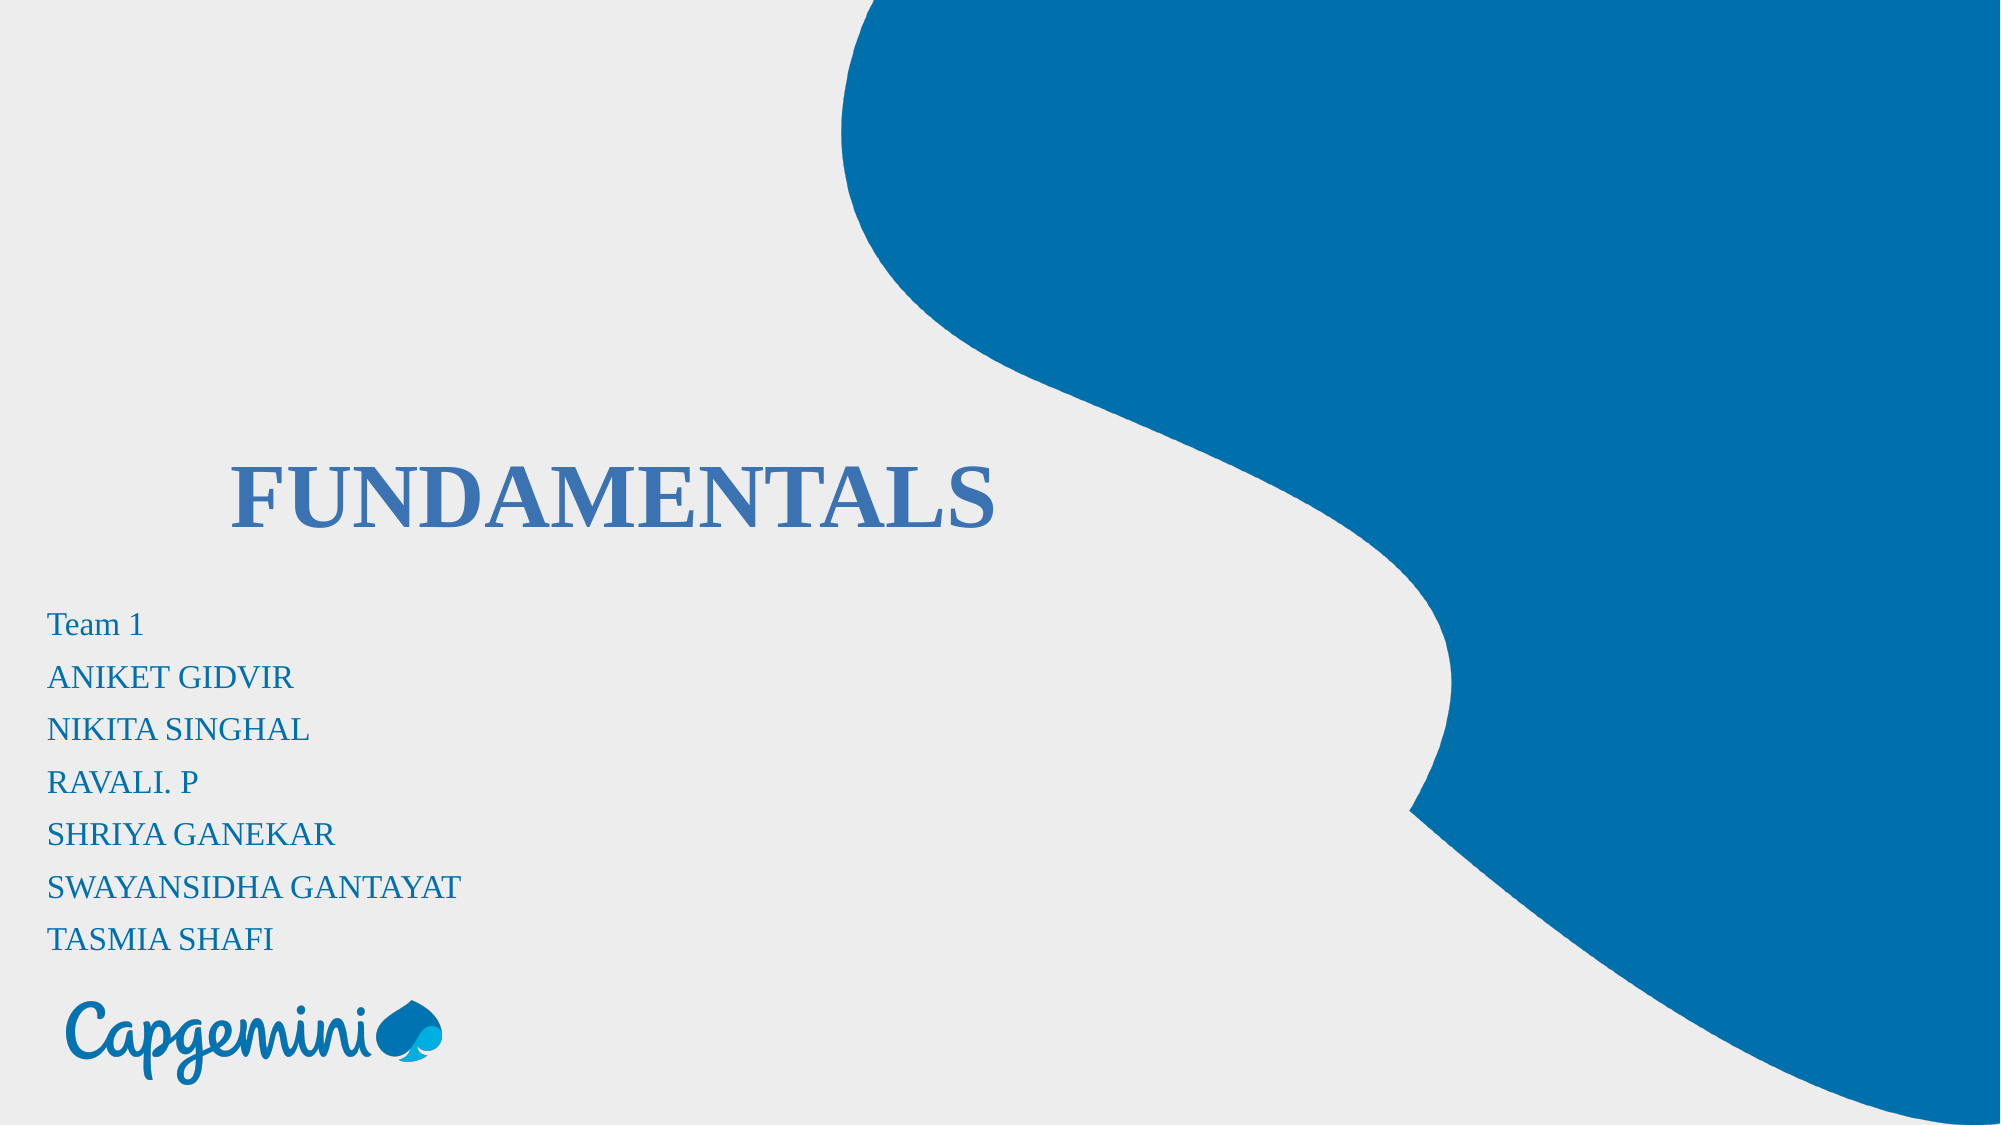

# FUNDAMENTALS
Team 1
ANIKET GIDVIR
NIKITA SINGHAL
RAVALI. P
SHRIYA GANEKAR
SWAYANSIDHA GANTAYAT
TASMIA SHAFI